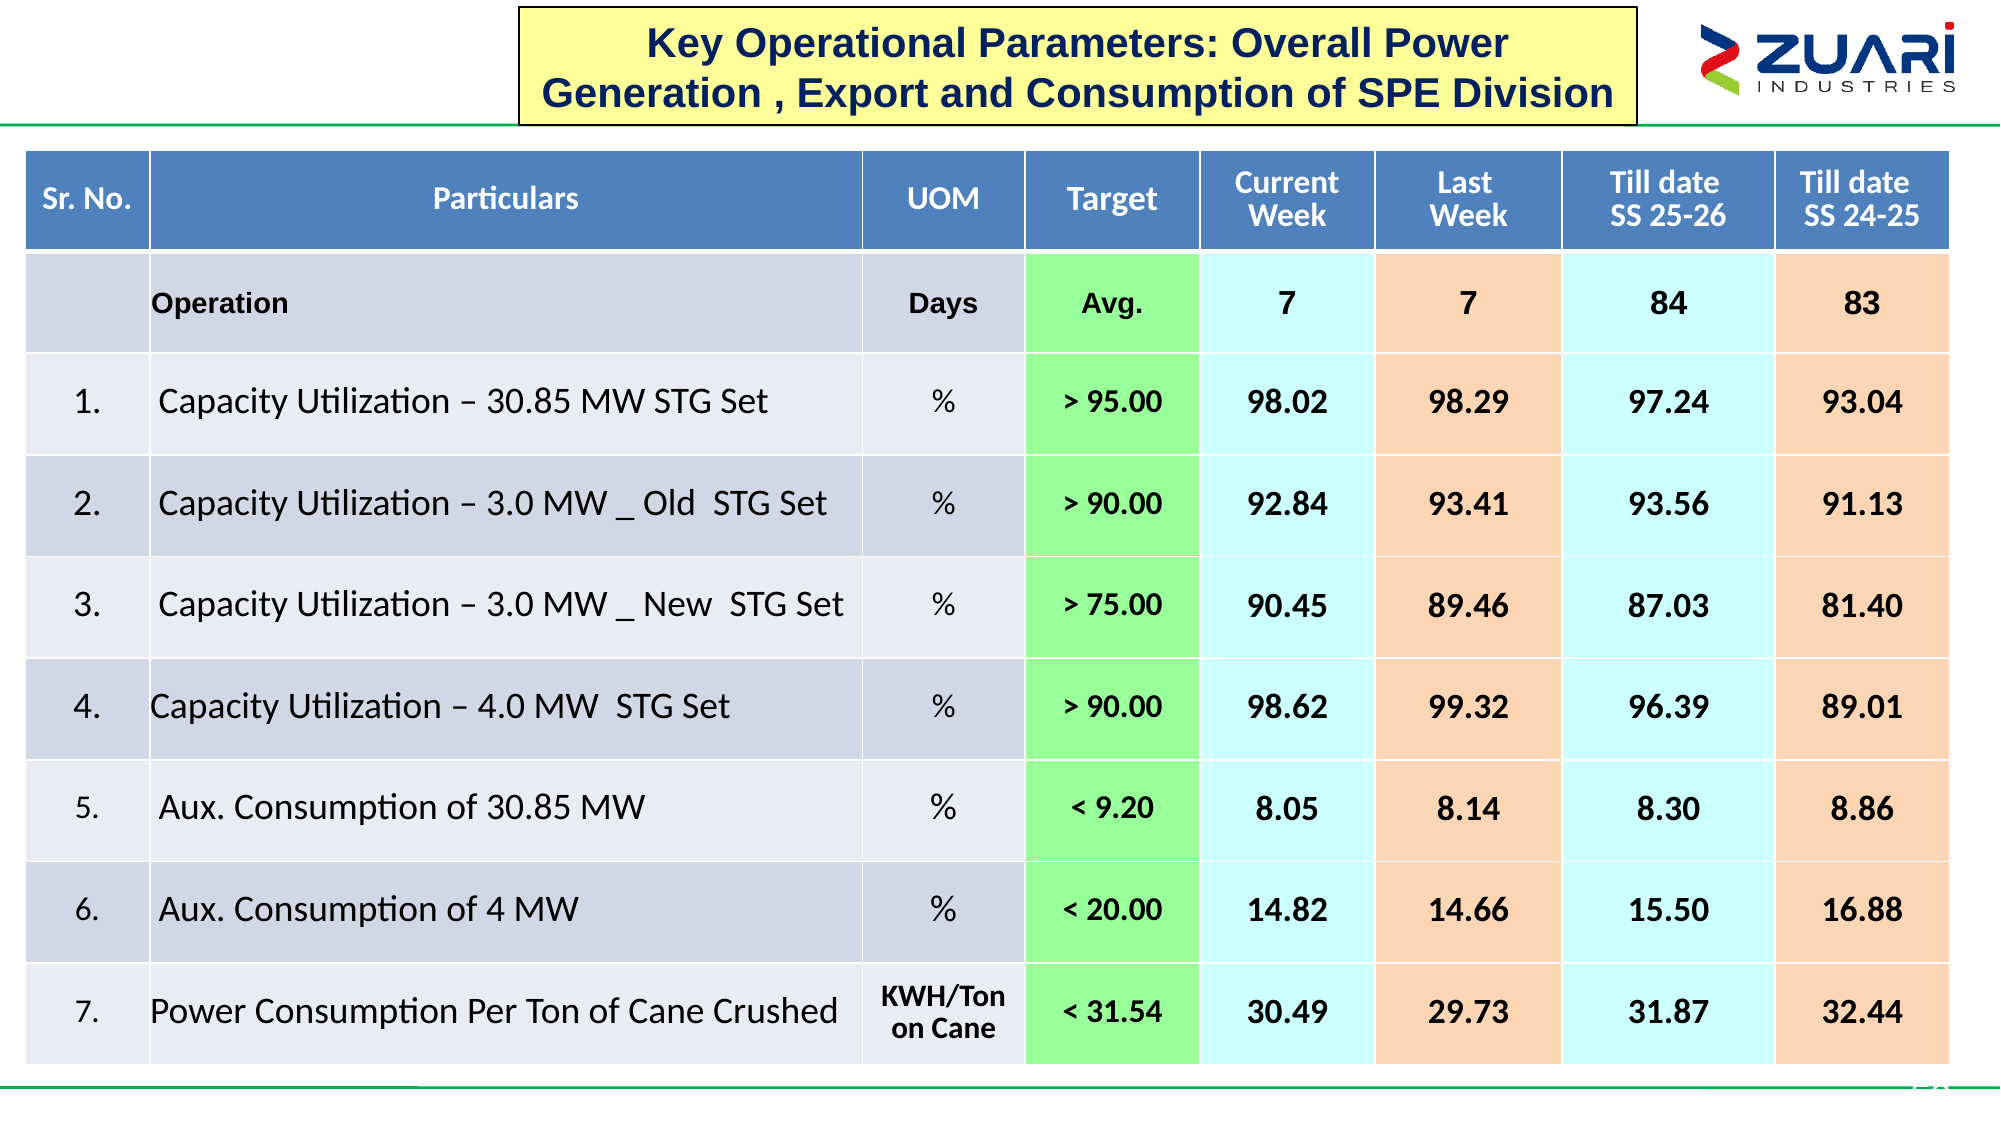

Key Operational Parameters: Overall Power Generation , Export and Consumption of SPE Division
| Sr. No. | Particulars | UOM | Target | Current Week | Last Week | Till date SS 25-26 | Till date SS 24-25 |
| --- | --- | --- | --- | --- | --- | --- | --- |
|  | Operation | Days | Avg. | 7 | 7 | 84 | 83 |
| 1. | Capacity Utilization – 30.85 MW STG Set | % | > 95.00 | 98.02 | 98.29 | 97.24 | 93.04 |
| 2. | Capacity Utilization – 3.0 MW \_ Old STG Set | % | > 90.00 | 92.84 | 93.41 | 93.56 | 91.13 |
| 3. | Capacity Utilization – 3.0 MW \_ New STG Set | % | > 75.00 | 90.45 | 89.46 | 87.03 | 81.40 |
| 4. | Capacity Utilization – 4.0 MW STG Set | % | > 90.00 | 98.62 | 99.32 | 96.39 | 89.01 |
| 5. | Aux. Consumption of 30.85 MW | % | < 9.20 | 8.05 | 8.14 | 8.30 | 8.86 |
| 6. | Aux. Consumption of 4 MW | % | < 20.00 | 14.82 | 14.66 | 15.50 | 16.88 |
| 7. | Power Consumption Per Ton of Cane Crushed | KWH/Ton on Cane | < 31.54 | 30.49 | 29.73 | 31.87 | 32.44 |
53